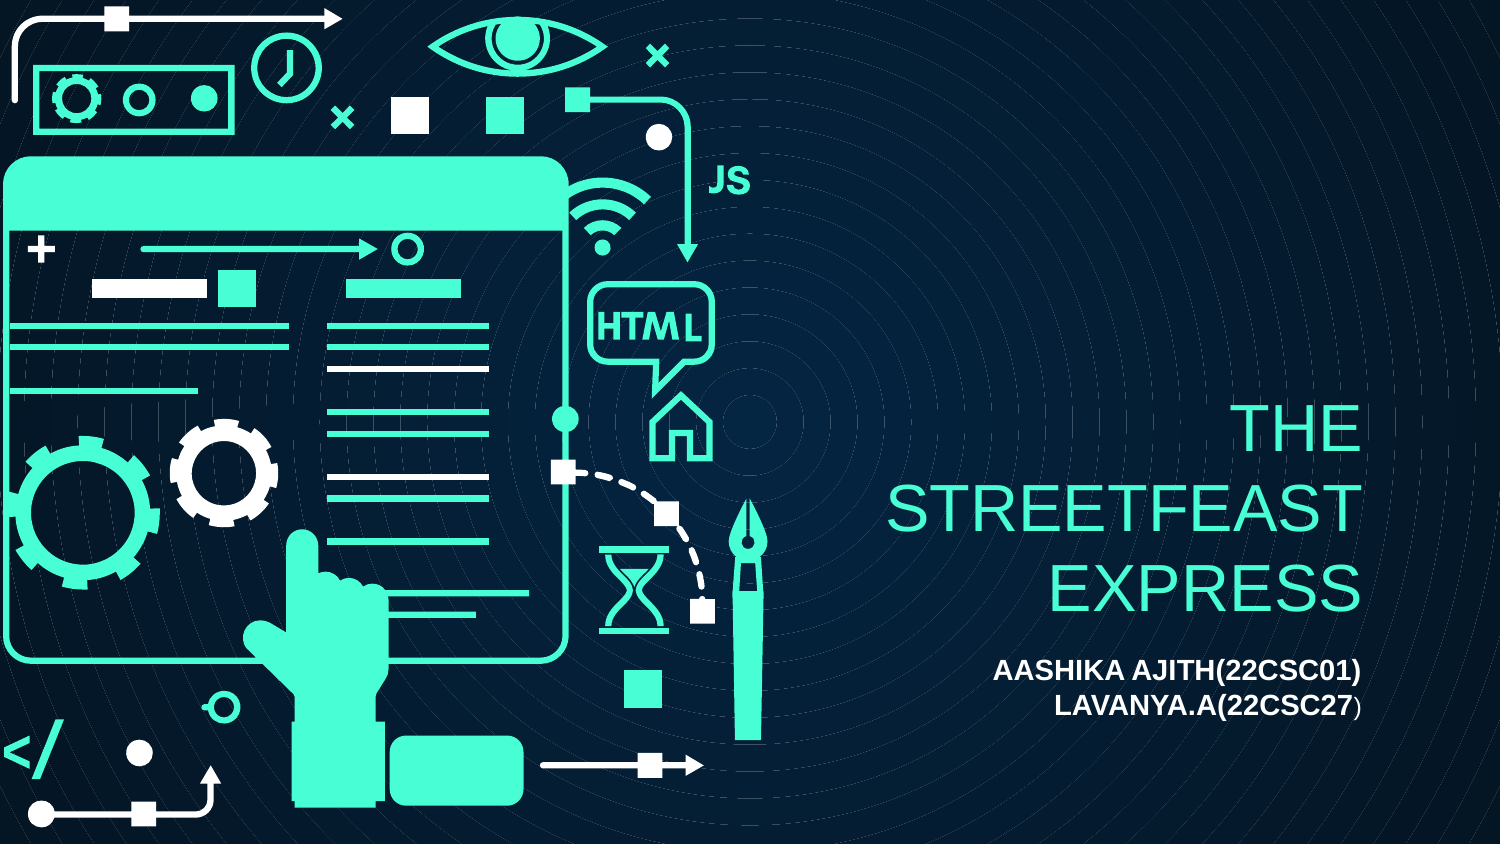

# THE STREETFEAST
EXPRESS

AASHIKA AJITH(22CSC01)
LAVANYA.A(22CSC27)